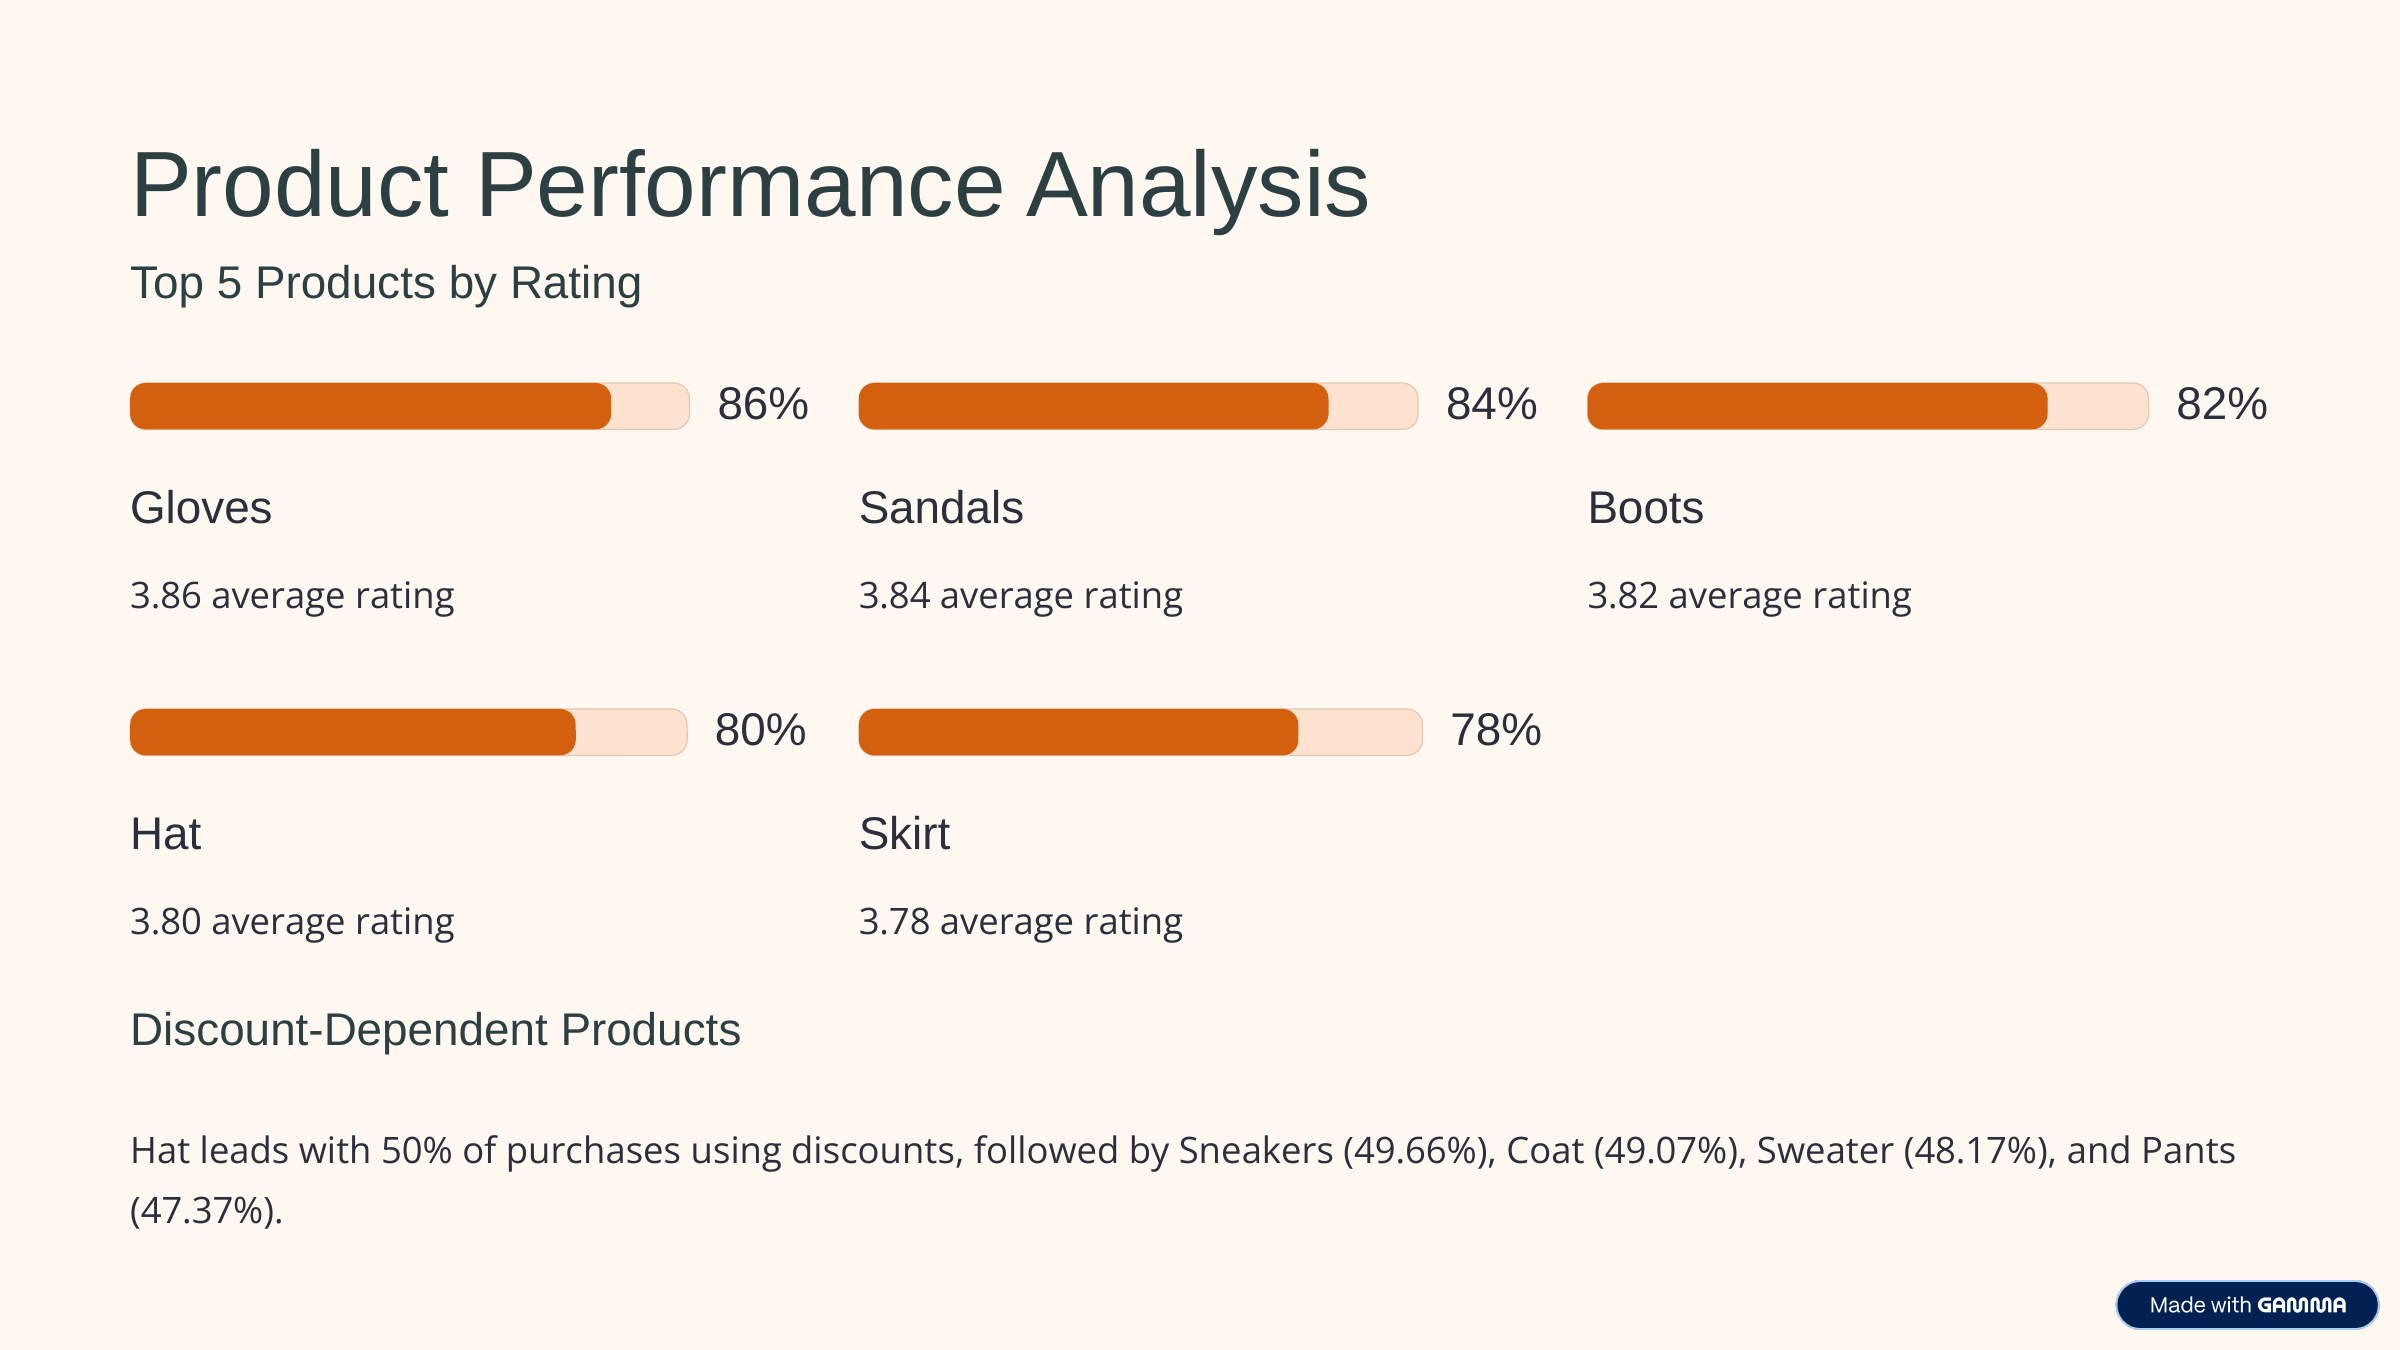

Product Performance Analysis
Top 5 Products by Rating

86%

84%

82%
Gloves
Sandals
Boots
3.86 average rating
3.84 average rating
3.82 average rating

80%

78%
Hat
Skirt
3.80 average rating
3.78 average rating
Discount-Dependent Products
Hat leads with 50% of purchases using discounts, followed by Sneakers (49.66%), Coat (49.07%), Sweater (48.17%), and Pants (47.37%).